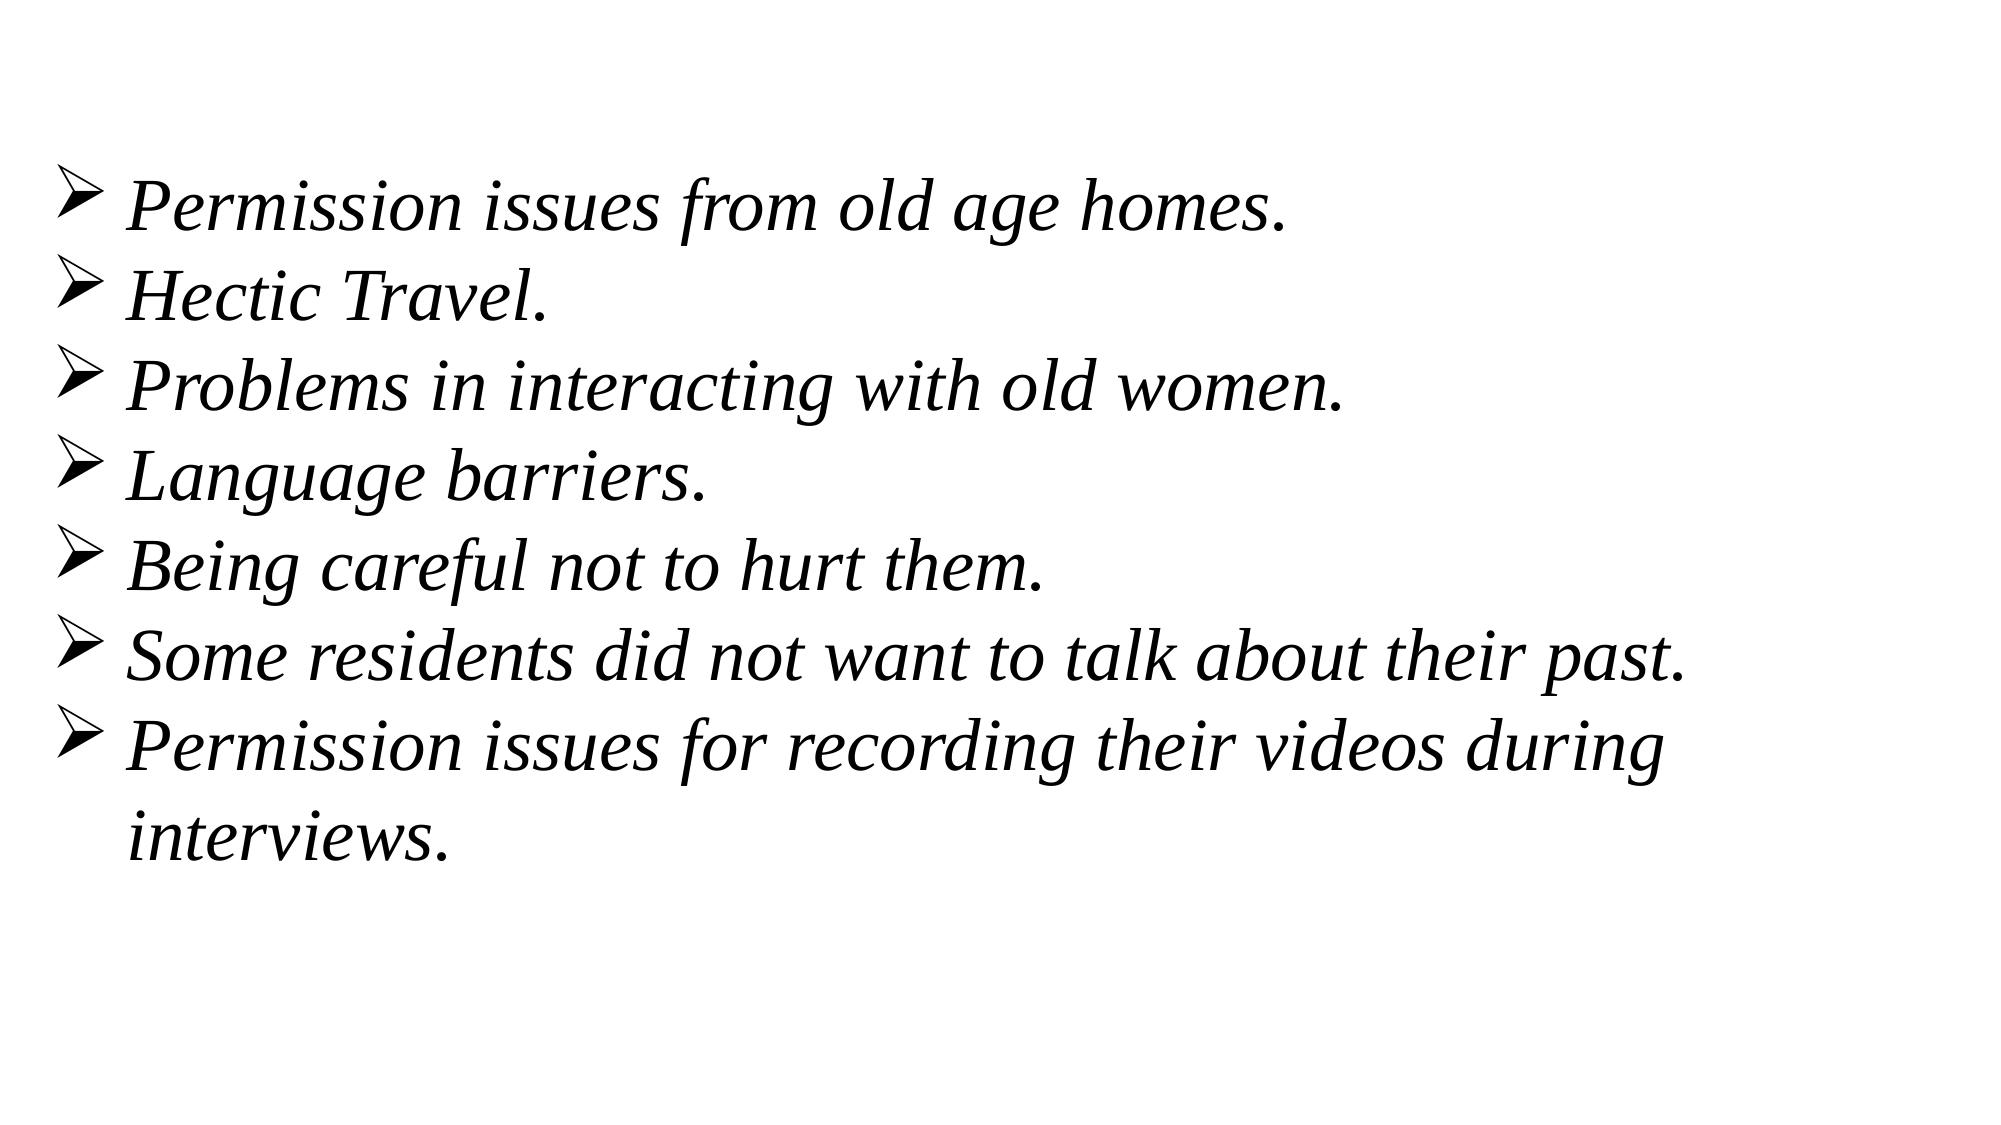

Permission issues from old age homes.
Hectic Travel.
Problems in interacting with old women.
Language barriers.
Being careful not to hurt them.
Some residents did not want to talk about their past.
Permission issues for recording their videos during interviews.